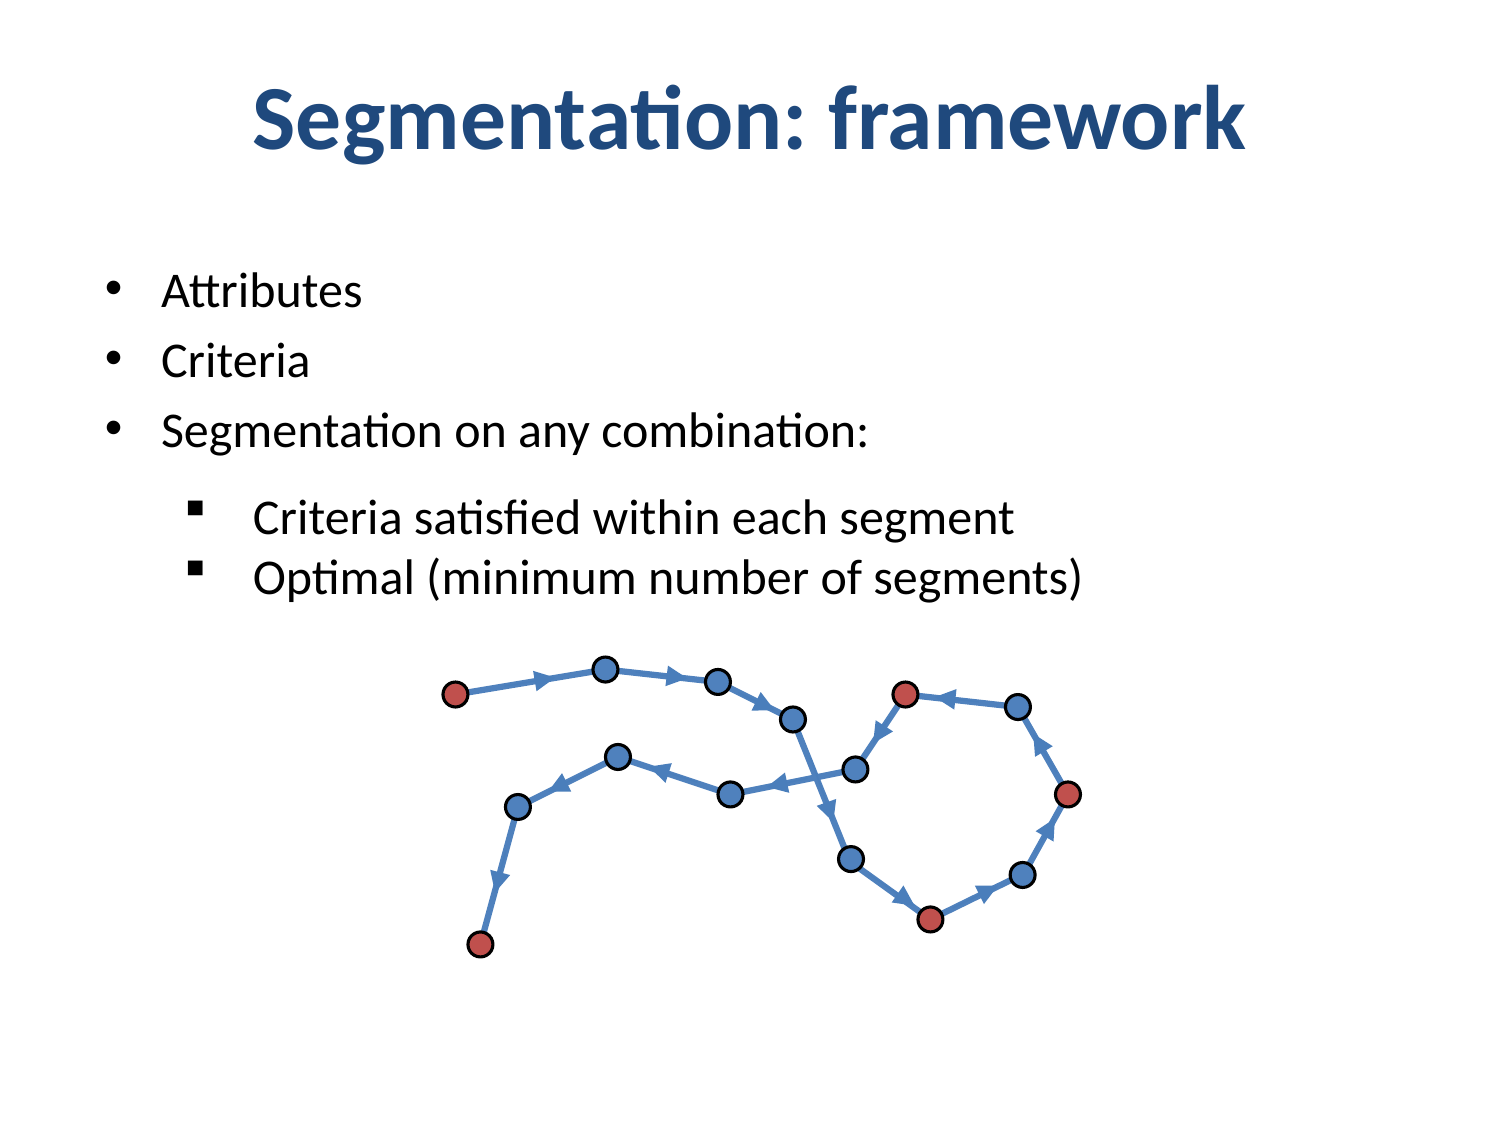

Segmentation: framework
Attributes
Criteria
Segmentation on any combination:
   Criteria satisfied within each segment
   Optimal (minimum number of segments)